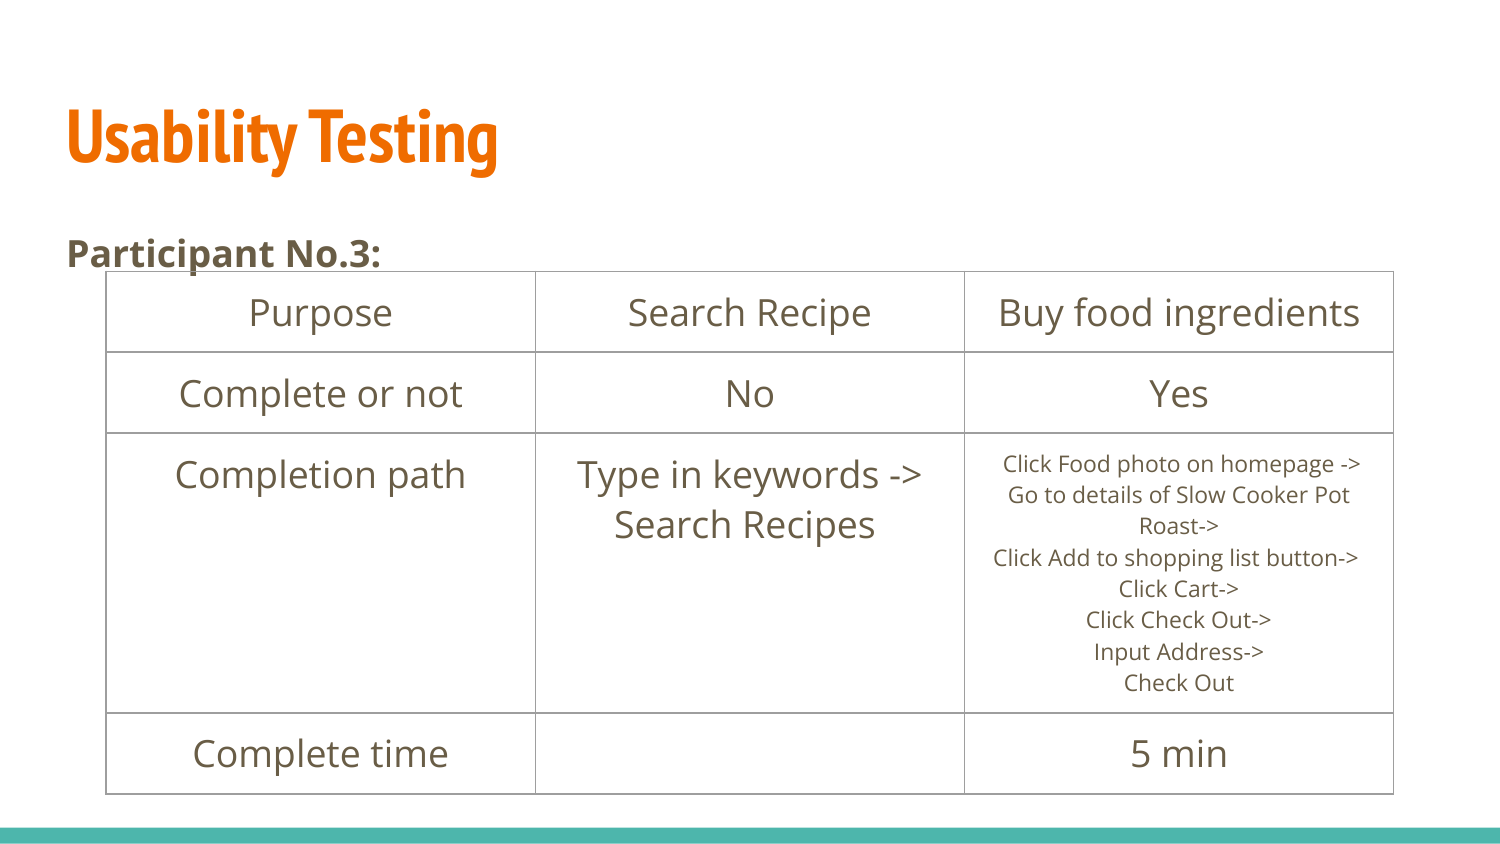

# Usability Testing
Participant No.3:

| Purpose | Search Recipe | Buy food ingredients |
| --- | --- | --- |
| Complete or not | No | Yes |
| Completion path | Type in keywords -> Search Recipes | Click Food photo on homepage -> Go to details of Slow Cooker Pot Roast-> Click Add to shopping list button-> Click Cart-> Click Check Out-> Input Address-> Check Out |
| Complete time |  | 5 min |